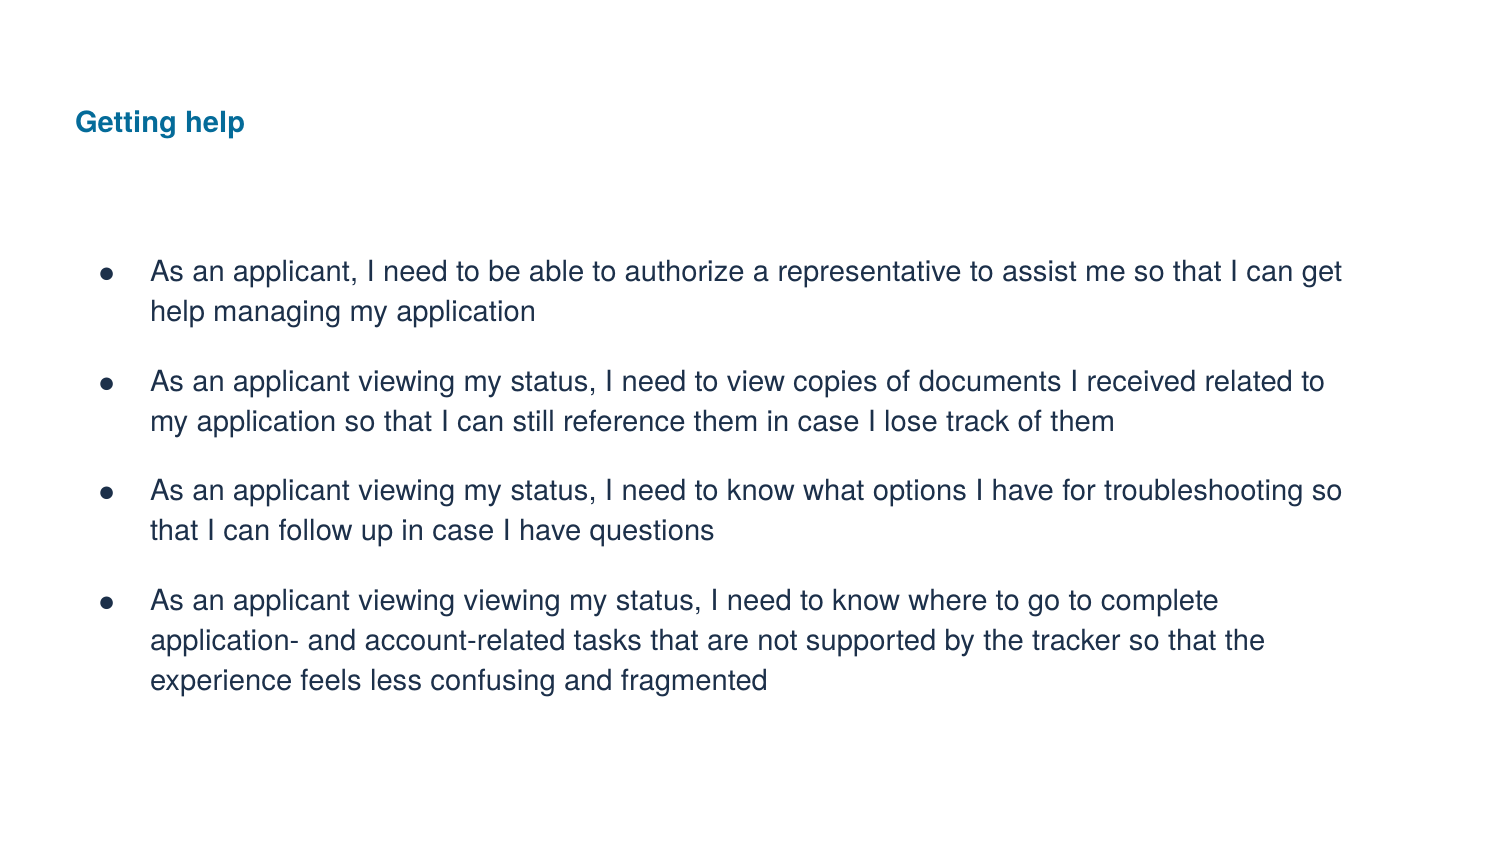

Getting help
# As an applicant, I need to be able to authorize a representative to assist me so that I can get help managing my application
As an applicant viewing my status, I need to view copies of documents I received related to my application so that I can still reference them in case I lose track of them
As an applicant viewing my status, I need to know what options I have for troubleshooting so that I can follow up in case I have questions
As an applicant viewing viewing my status, I need to know where to go to complete application- and account-related tasks that are not supported by the tracker so that the experience feels less confusing and fragmented